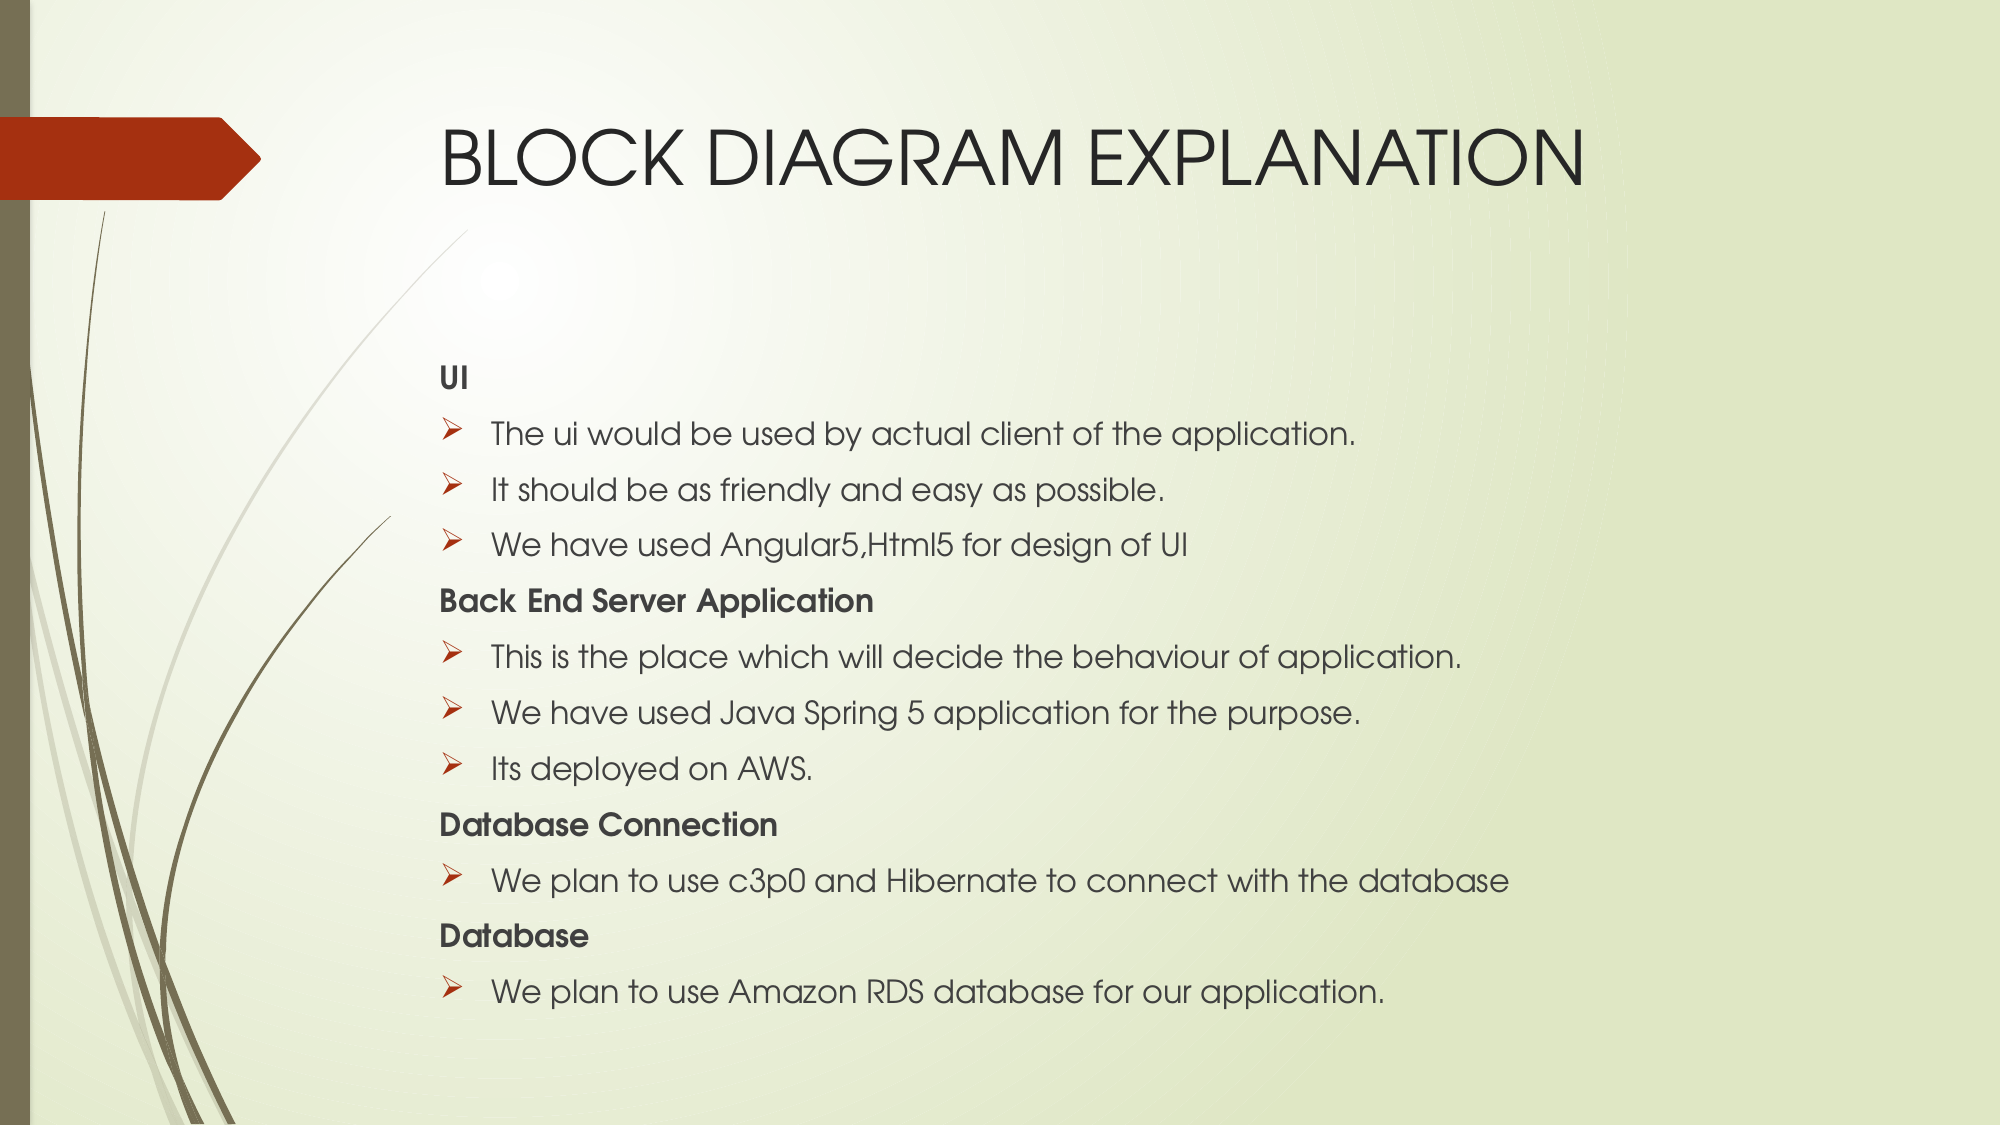

# BLOCK DIAGRAM EXPLANATION
UI
The ui would be used by actual client of the application.
It should be as friendly and easy as possible.
We have used Angular5,Html5 for design of UI
Back End Server Application
This is the place which will decide the behaviour of application.
We have used Java Spring 5 application for the purpose.
Its deployed on AWS.
Database Connection
We plan to use c3p0 and Hibernate to connect with the database
Database
We plan to use Amazon RDS database for our application.